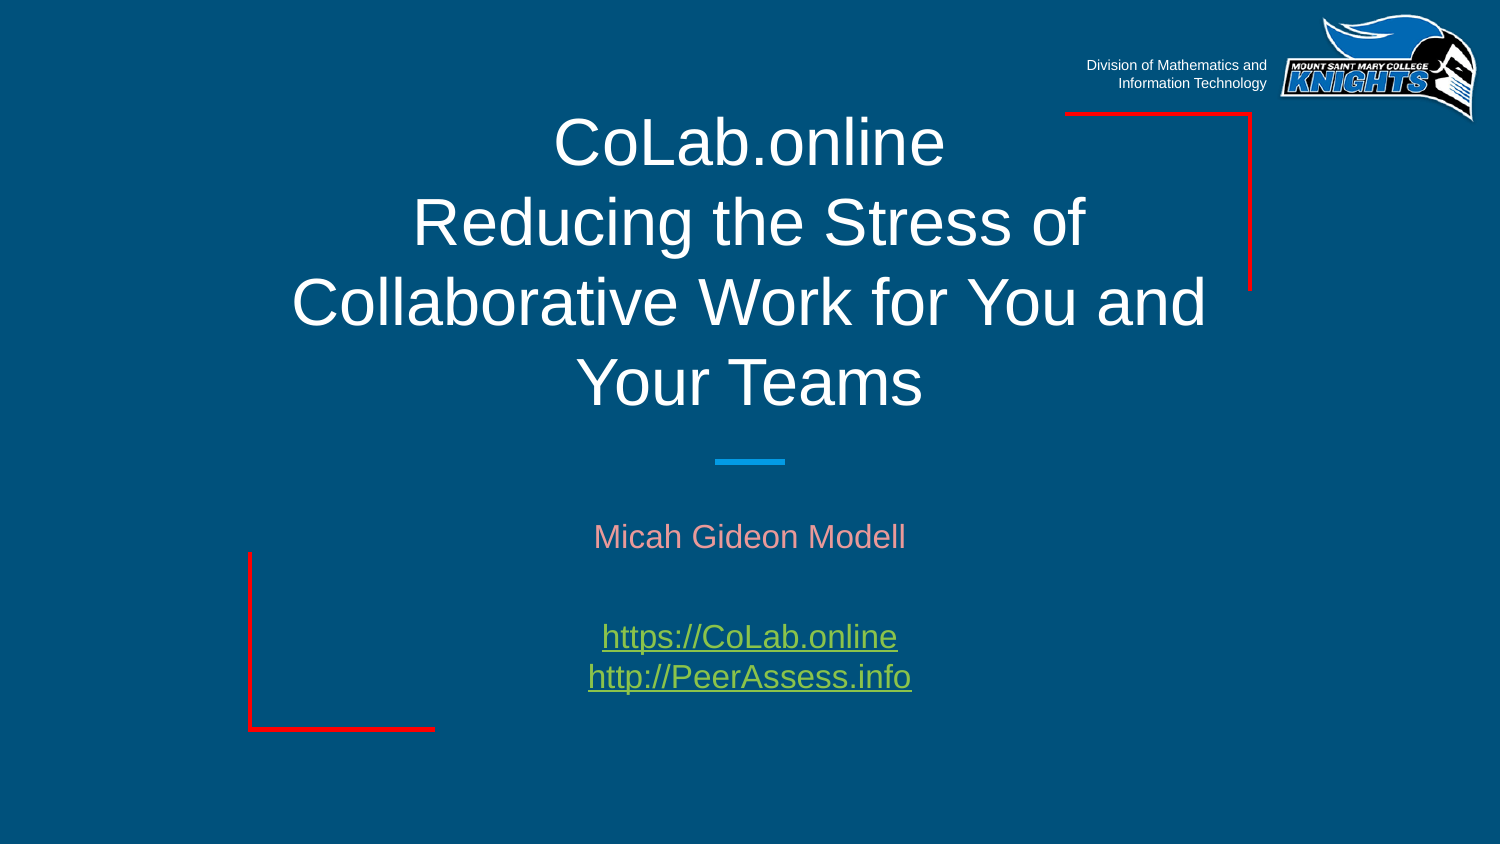

# CoLab.online Reducing the Stress of Collaborative Work for You and Your Teams
Micah Gideon Modell

https://CoLab.online
http://PeerAssess.info